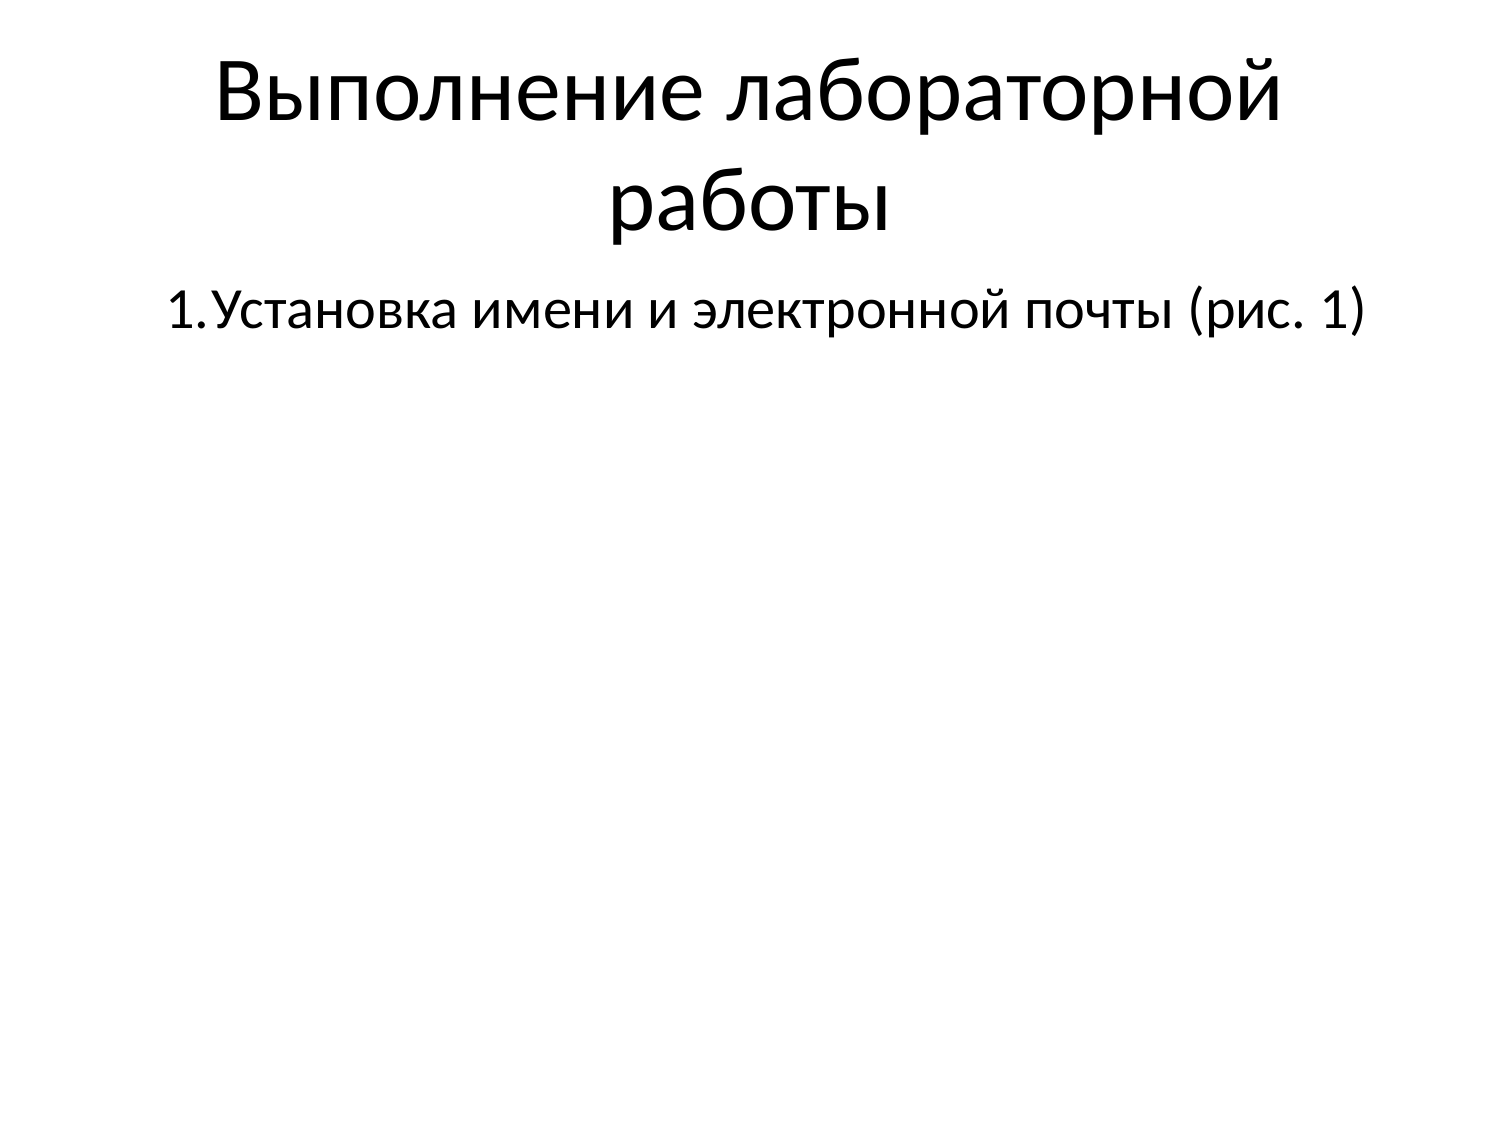

# Выполнение лабораторной работы
Установка имени и электронной почты (рис. 1)